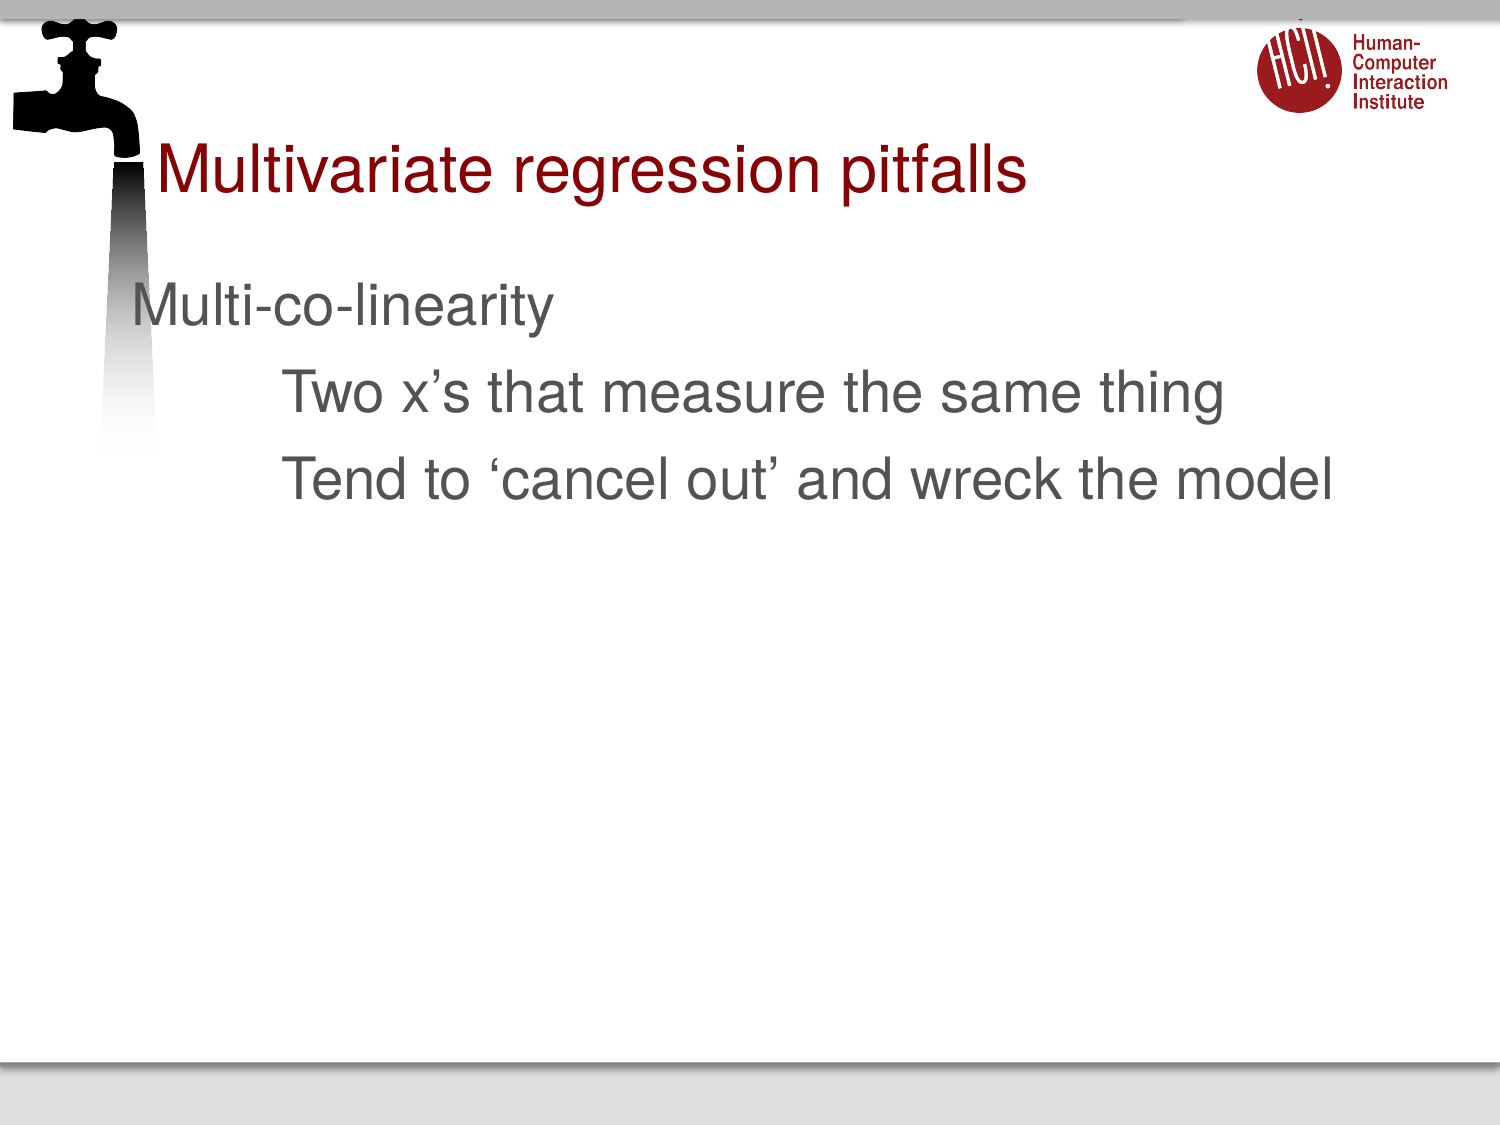

# Multivariate regression pitfalls
Multi-co-linearity
	Two x’s that measure the same thing
	Tend to ‘cancel out’ and wreck the model